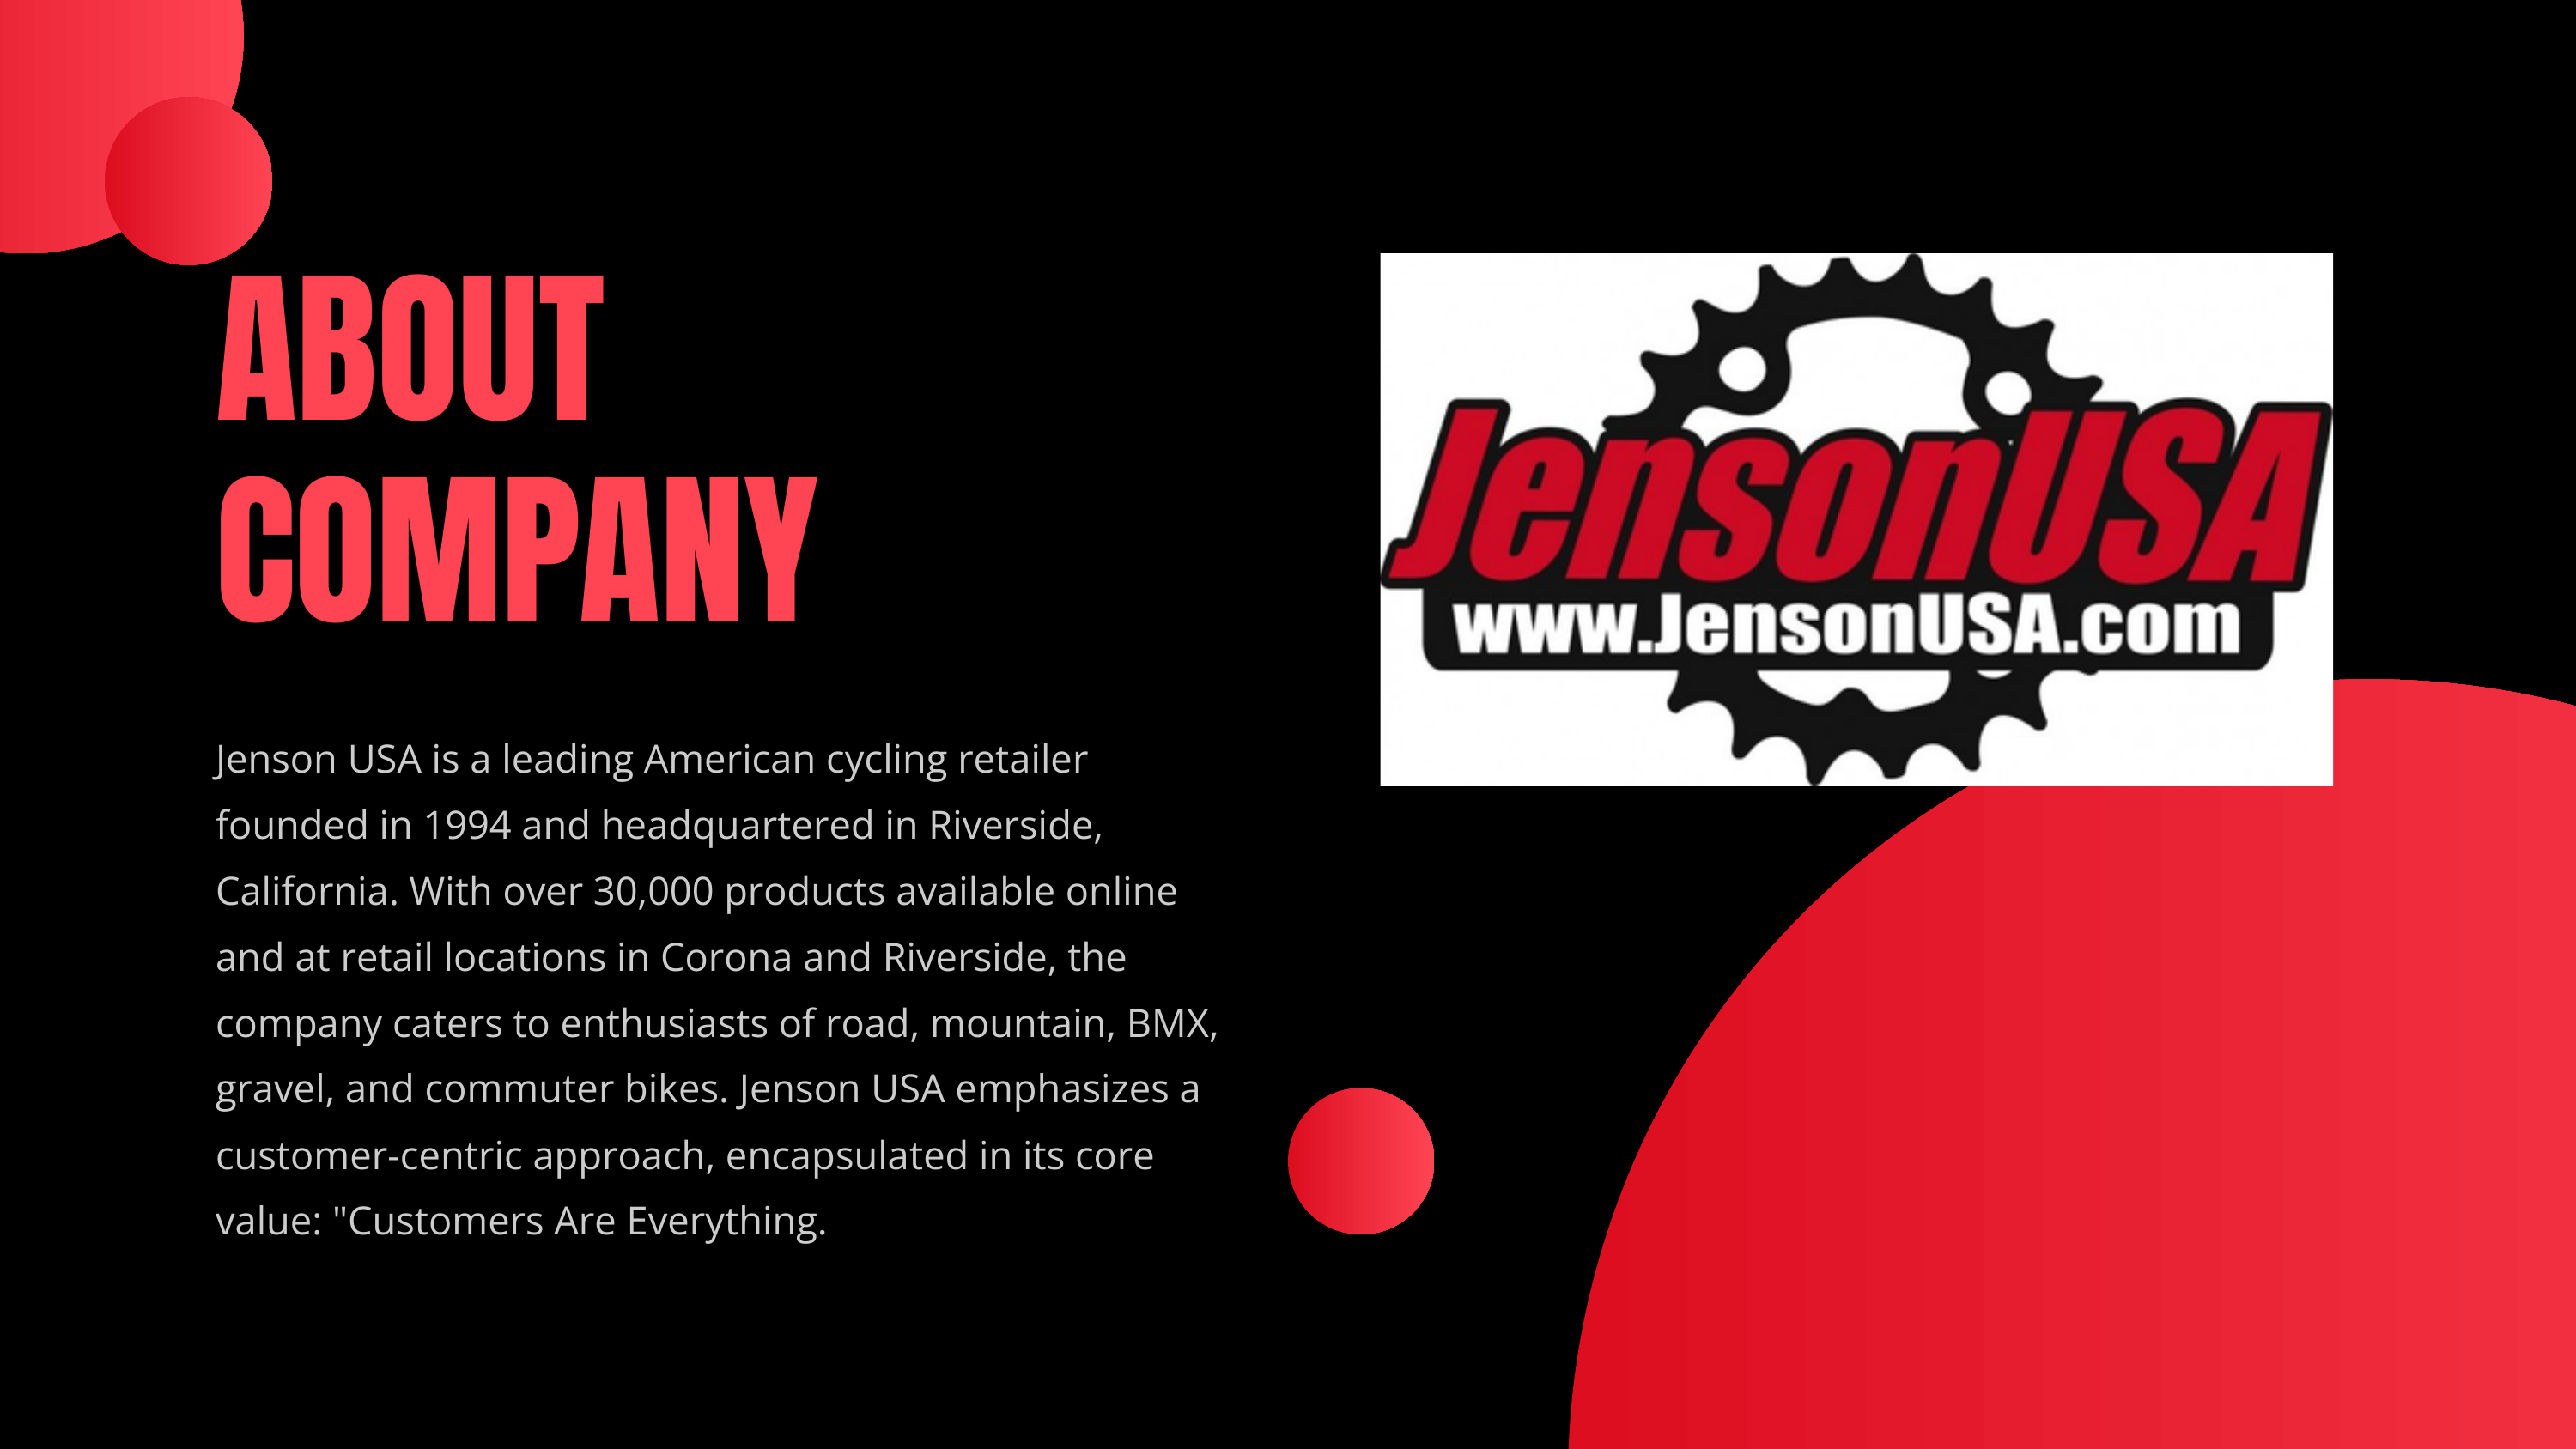

ABOUT COMPANY

Jenson USA is a leading American cycling retailer founded in 1994 and headquartered in Riverside, California. With over 30,000 products available online and at retail locations in Corona and Riverside, the company caters to enthusiasts of road, mountain, BMX, gravel, and commuter bikes. Jenson USA emphasizes a customer-centric approach, encapsulated in its core value: "Customers Are Everything.